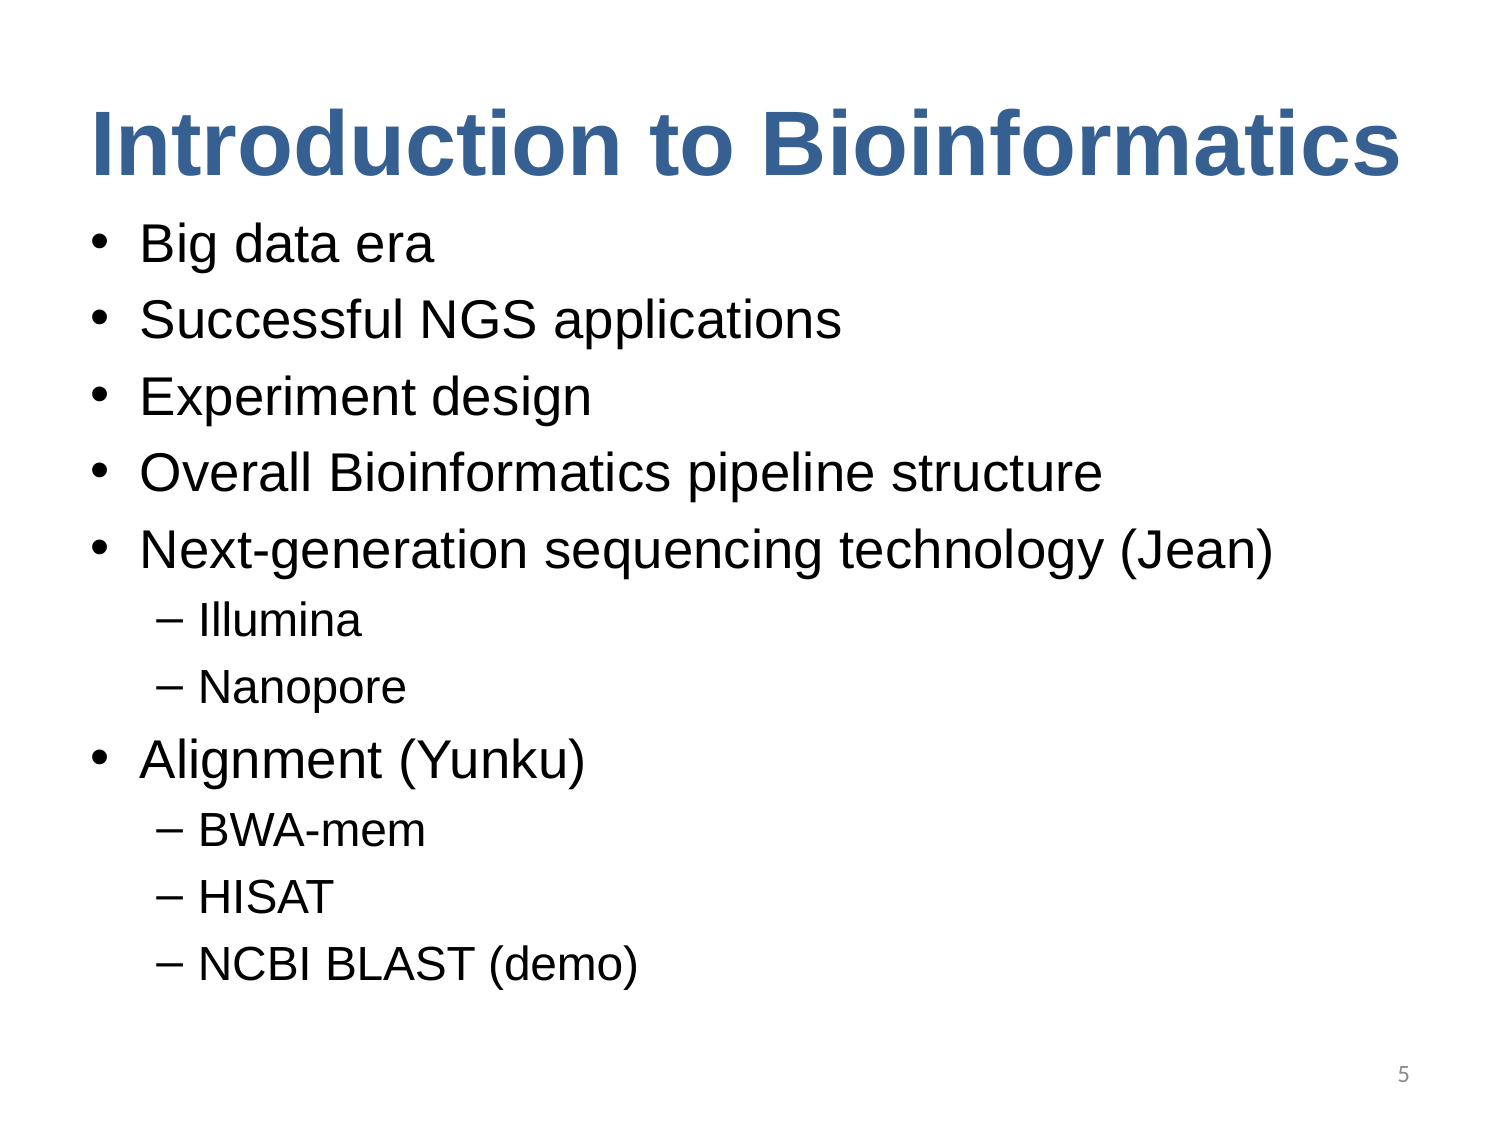

# Introduction to Bioinformatics
Big data era
Successful NGS applications
Experiment design
Overall Bioinformatics pipeline structure
Next-generation sequencing technology (Jean)
Illumina
Nanopore
Alignment (Yunku)
BWA-mem
HISAT
NCBI BLAST (demo)

5